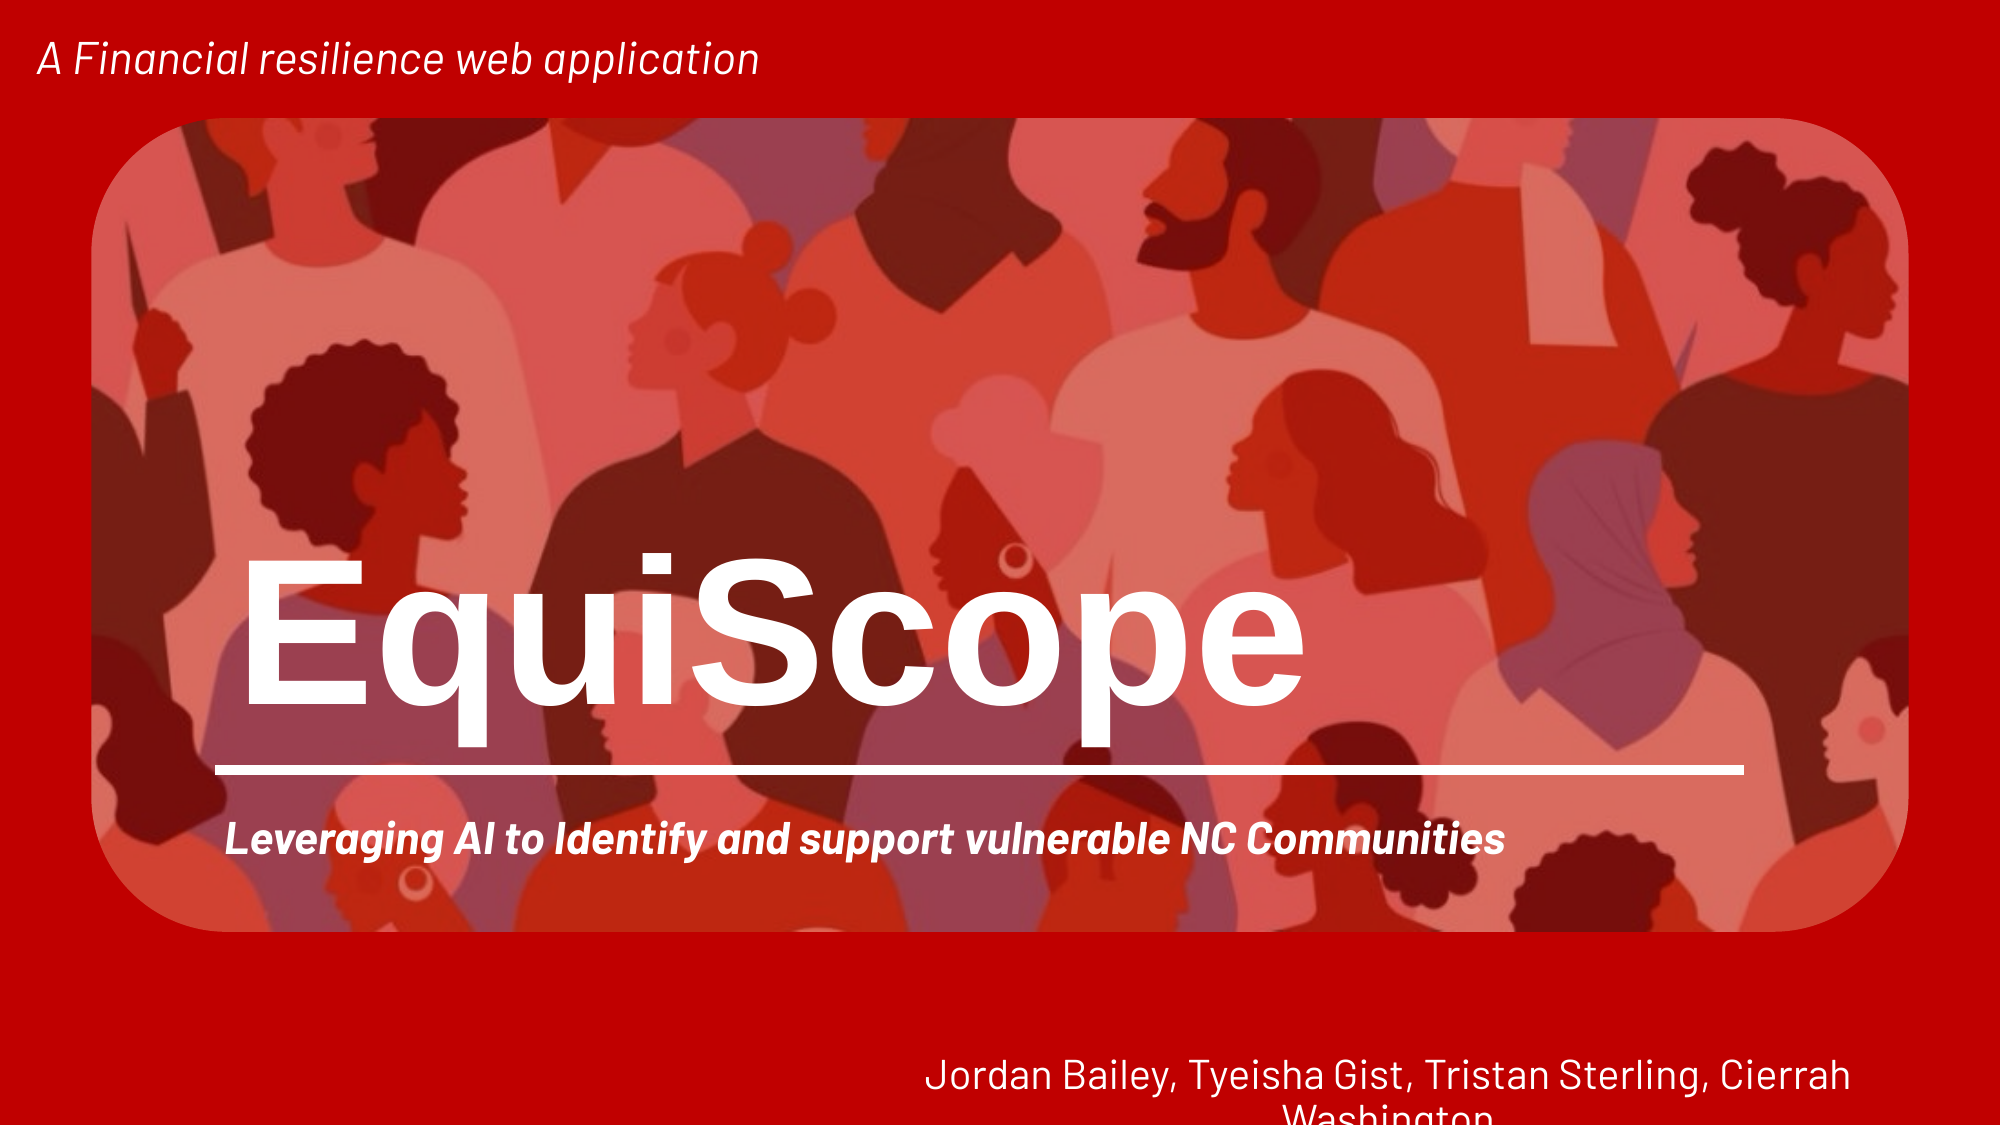

A Financial resilience web application

# EquiScope
Leveraging AI to Identify and support vulnerable NC Communities
Jordan Bailey, Tyeisha Gist, Tristan Sterling, Cierrah Washington